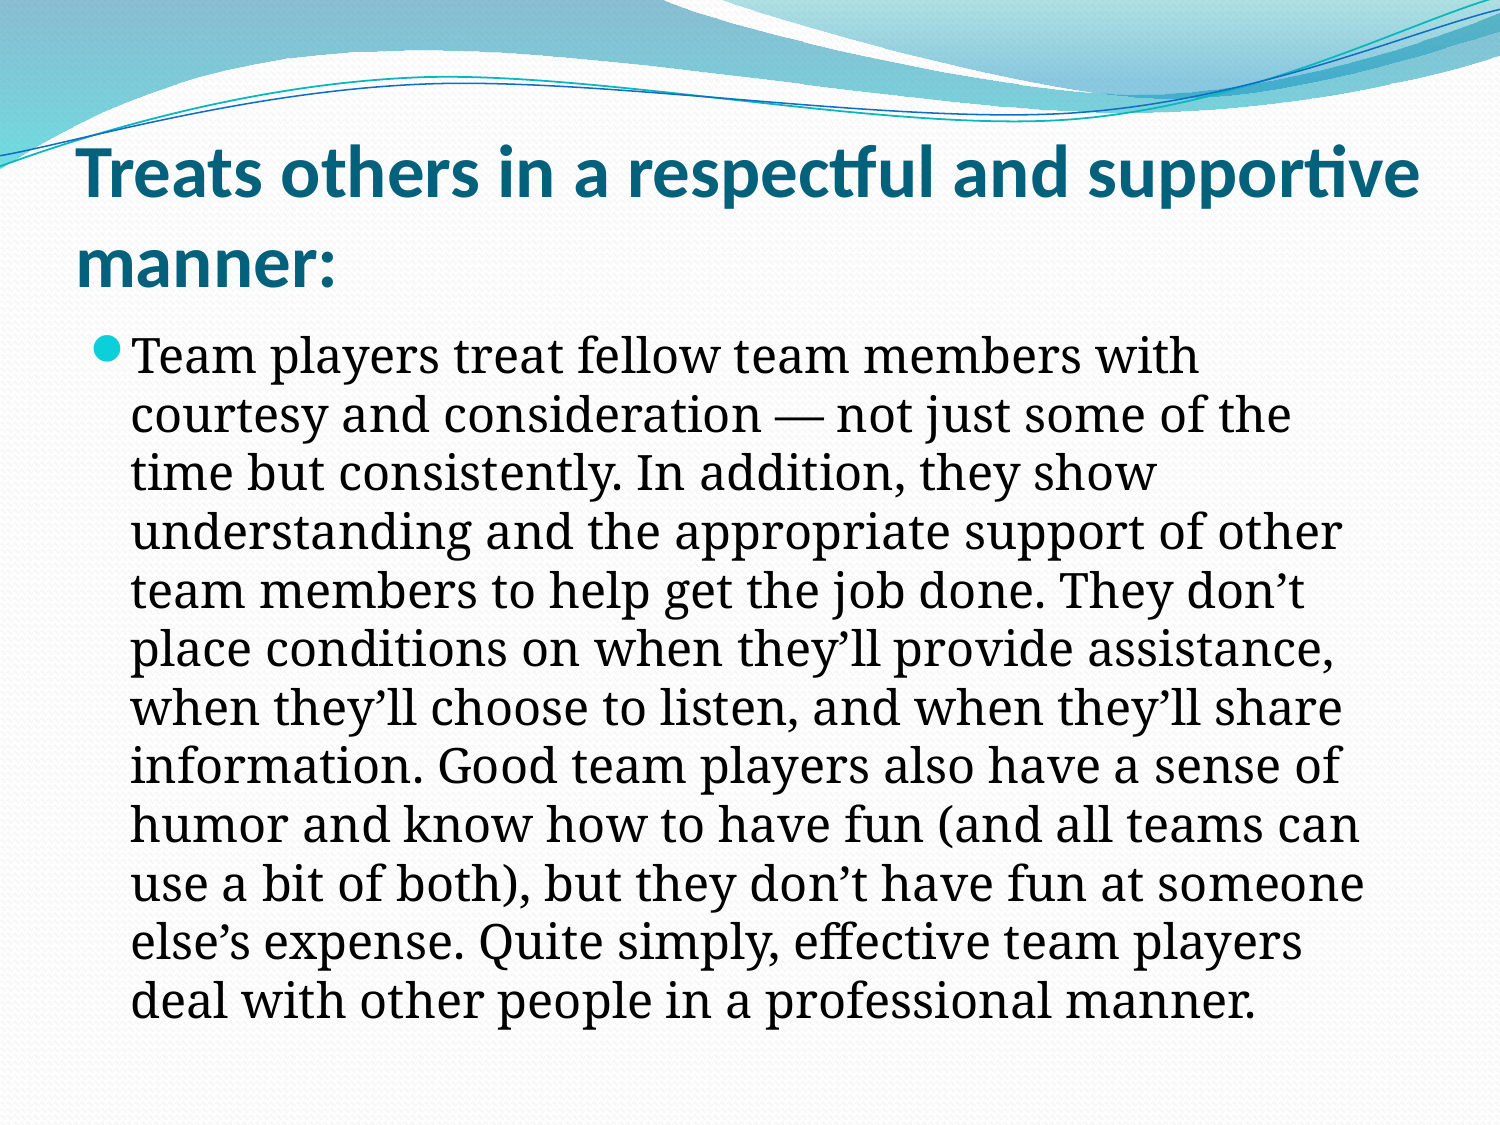

# Treats others in a respectful and supportive manner:
Team players treat fellow team members with courtesy and consideration — not just some of the time but consistently. In addition, they show understanding and the appropriate support of other team members to help get the job done. They don’t place conditions on when they’ll provide assistance, when they’ll choose to listen, and when they’ll share information. Good team players also have a sense of humor and know how to have fun (and all teams can use a bit of both), but they don’t have fun at someone else’s expense. Quite simply, effective team players deal with other people in a professional manner.